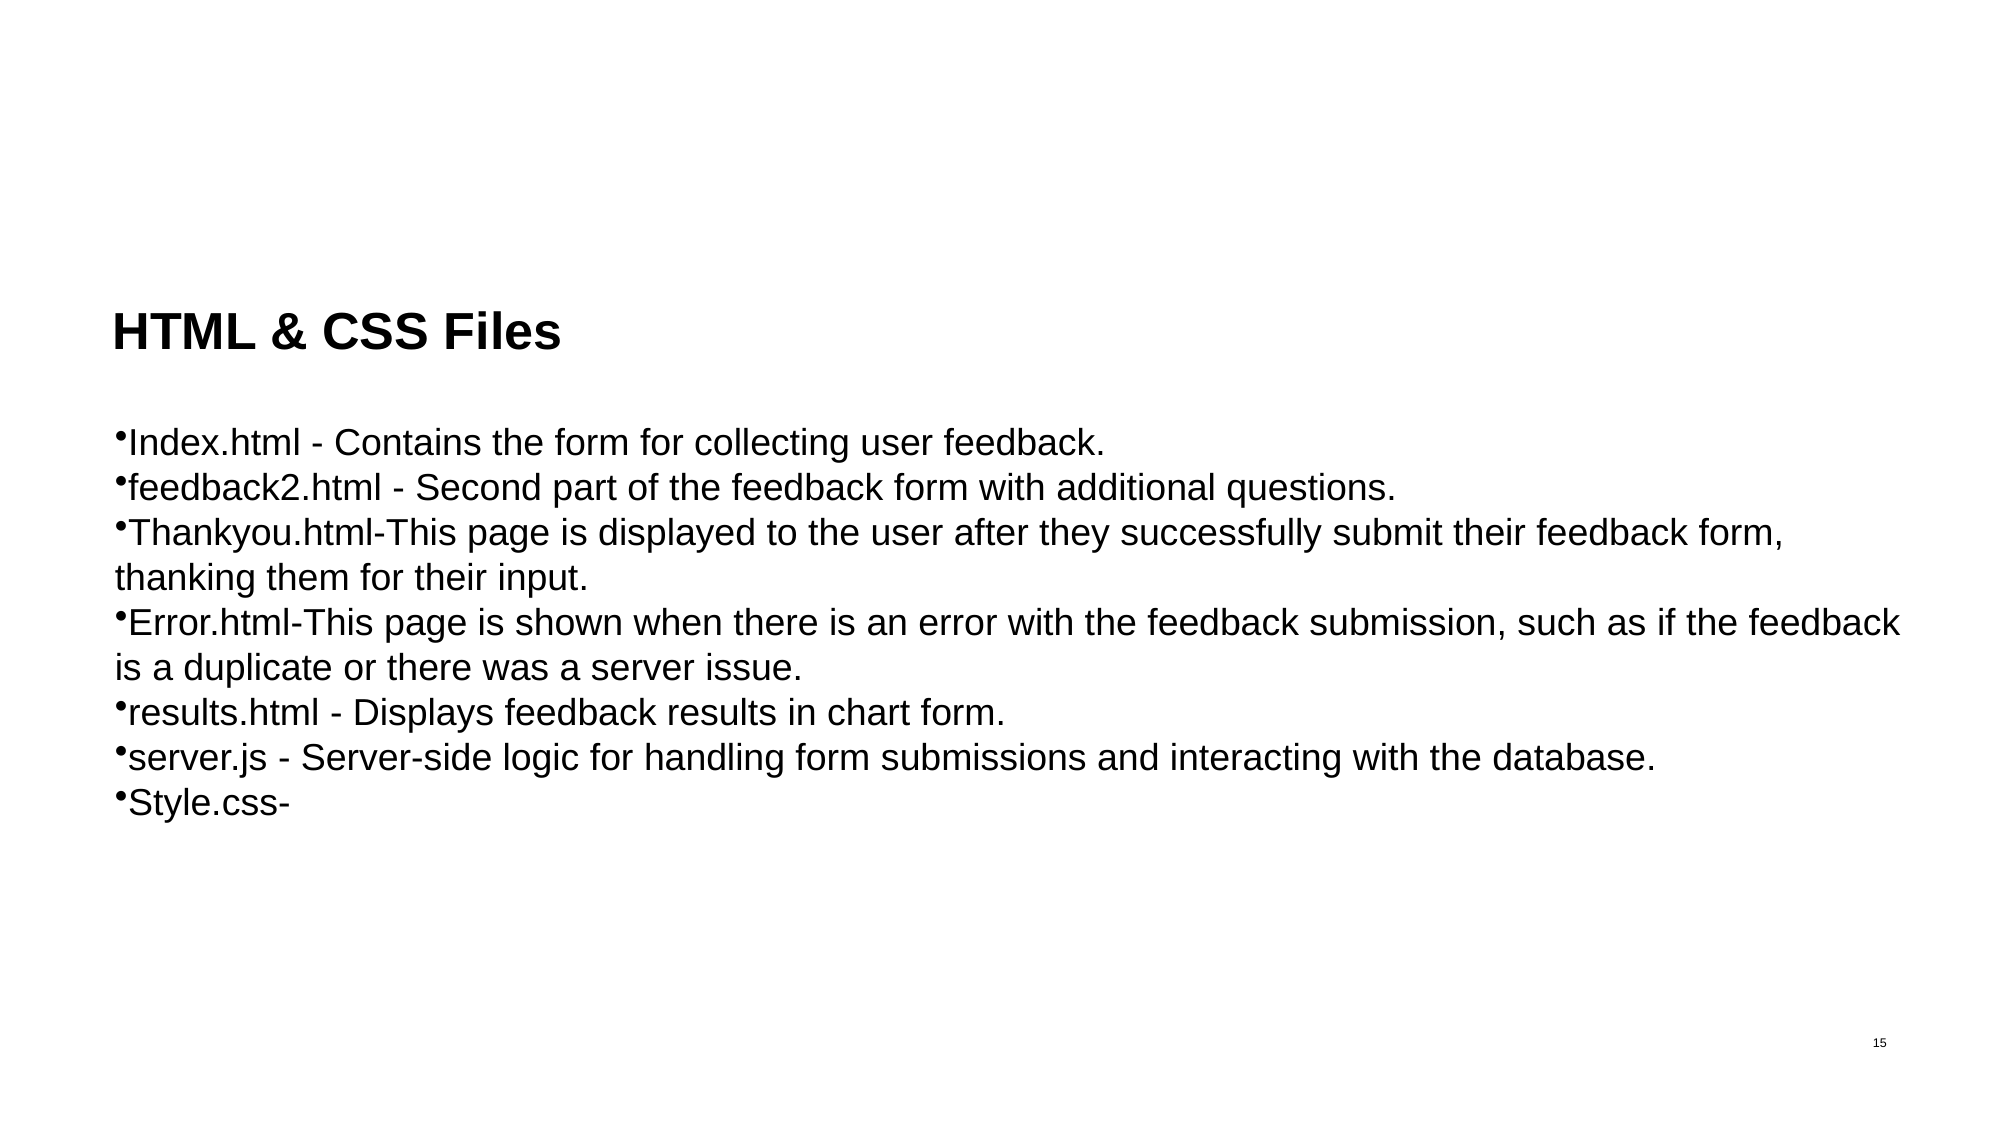

# HTML & CSS Files
Index.html - Contains the form for collecting user feedback.
feedback2.html - Second part of the feedback form with additional questions.
Thankyou.html-This page is displayed to the user after they successfully submit their feedback form, thanking them for their input.
Error.html-This page is shown when there is an error with the feedback submission, such as if the feedback is a duplicate or there was a server issue.
results.html - Displays feedback results in chart form.
server.js - Server-side logic for handling form submissions and interacting with the database.
Style.css-